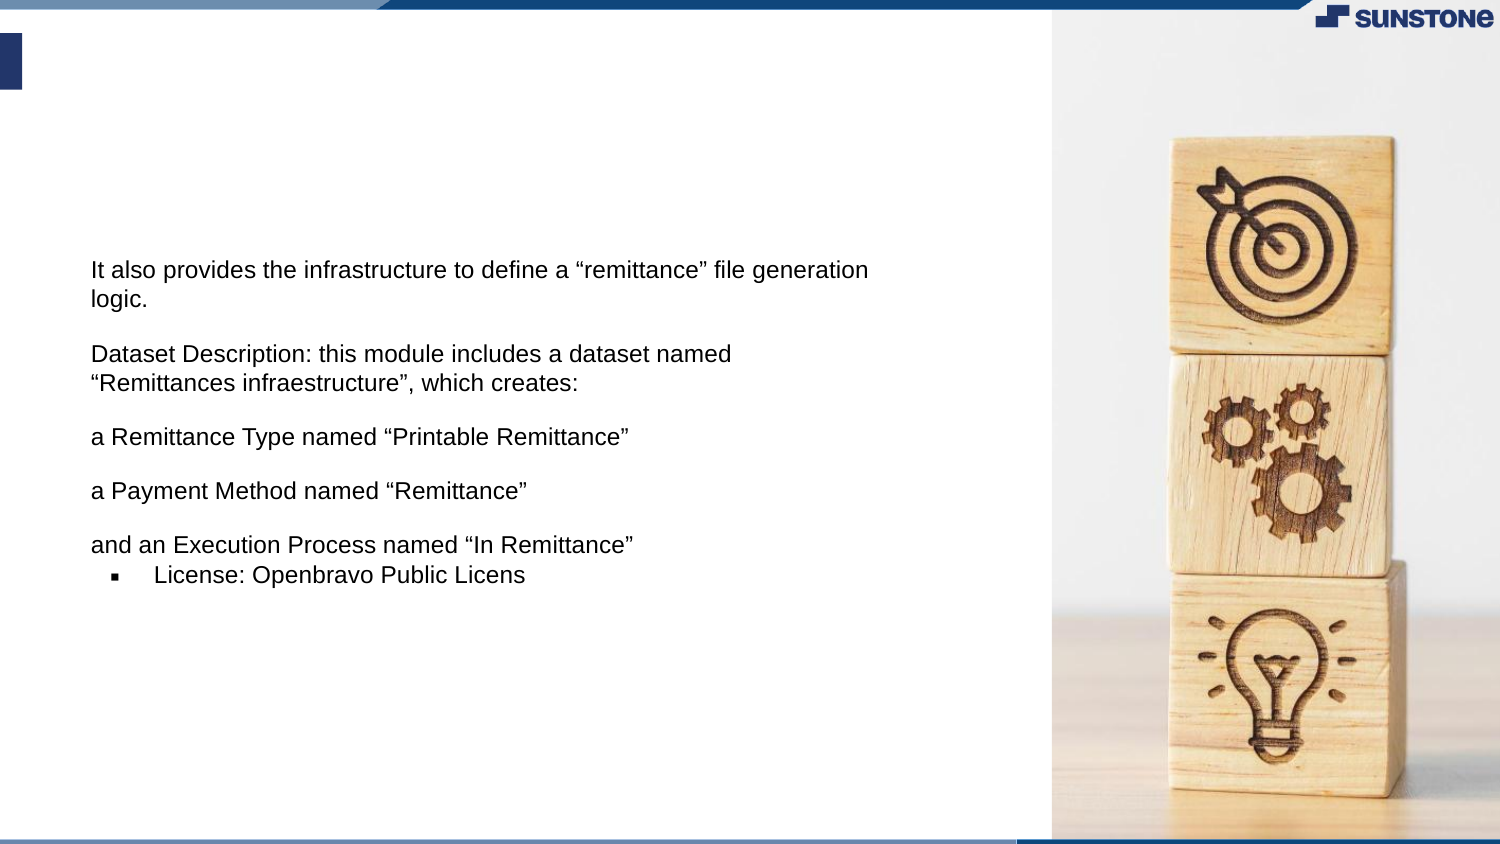

#

It also provides the infrastructure to define a “remittance” file generation logic.
Dataset Description: this module includes a dataset named “Remittances infraestructure”, which creates:
a Remittance Type named “Printable Remittance”
a Payment Method named “Remittance”
and an Execution Process named “In Remittance”
License: Openbravo Public Licens